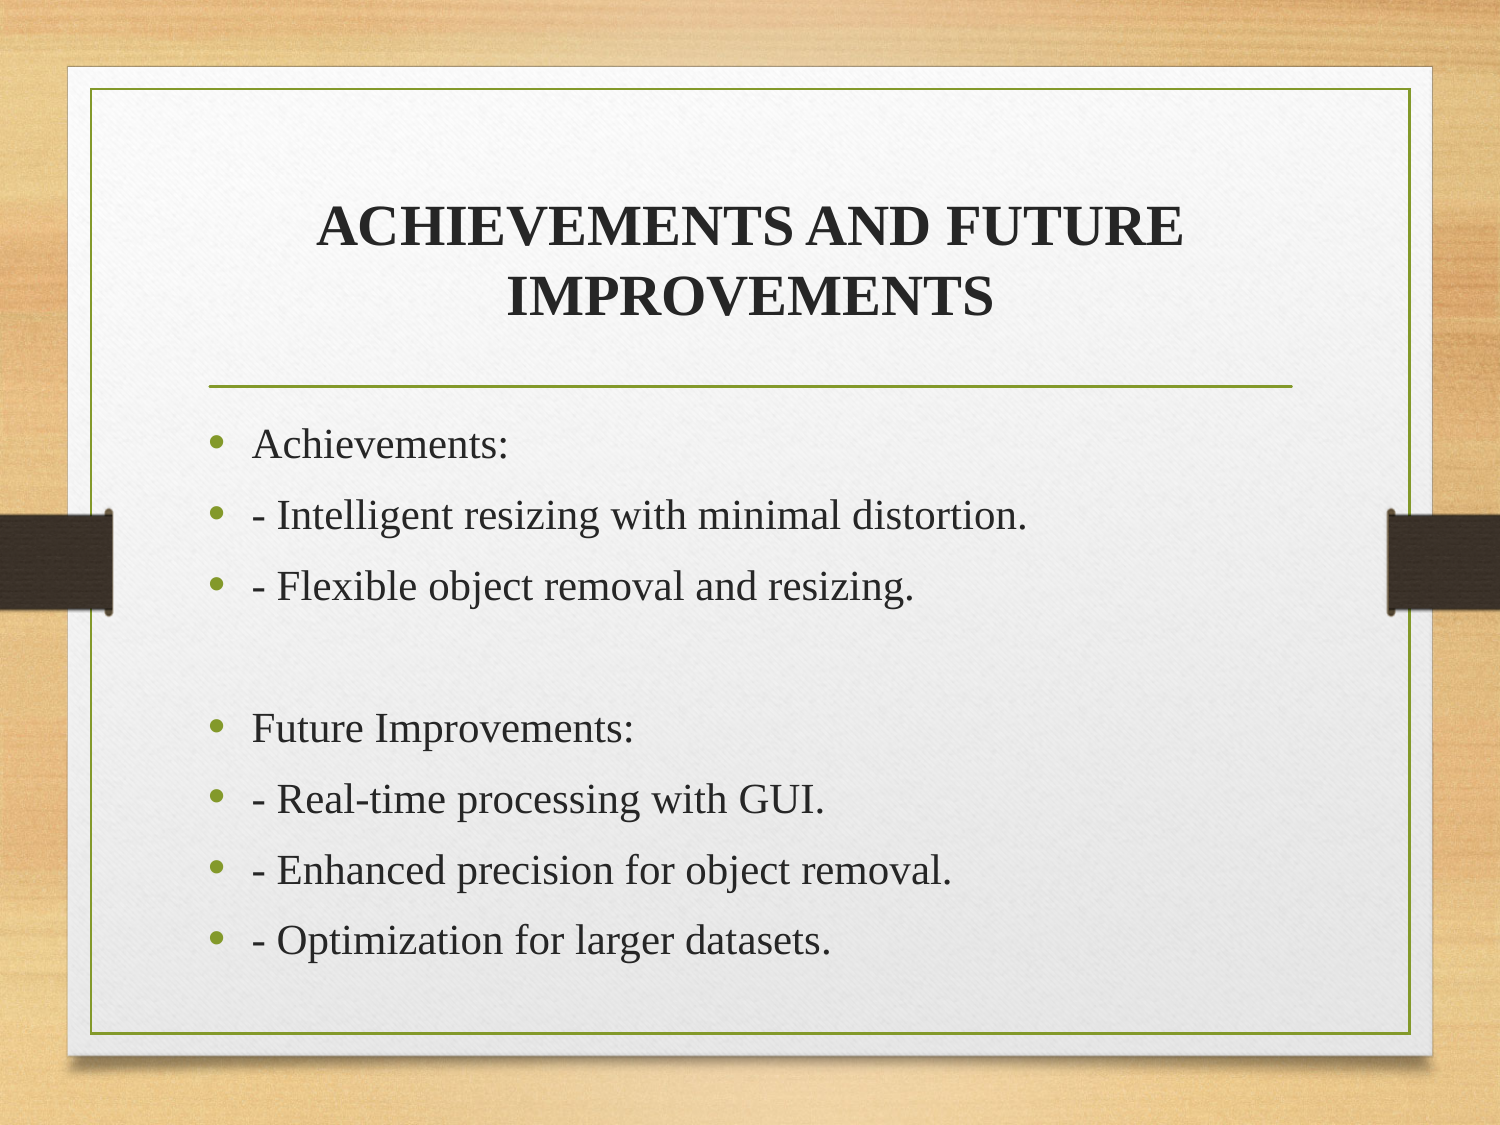

# ACHIEVEMENTS AND FUTURE IMPROVEMENTS
Achievements:
- Intelligent resizing with minimal distortion.
- Flexible object removal and resizing.

Future Improvements:
- Real-time processing with GUI.
- Enhanced precision for object removal.
- Optimization for larger datasets.